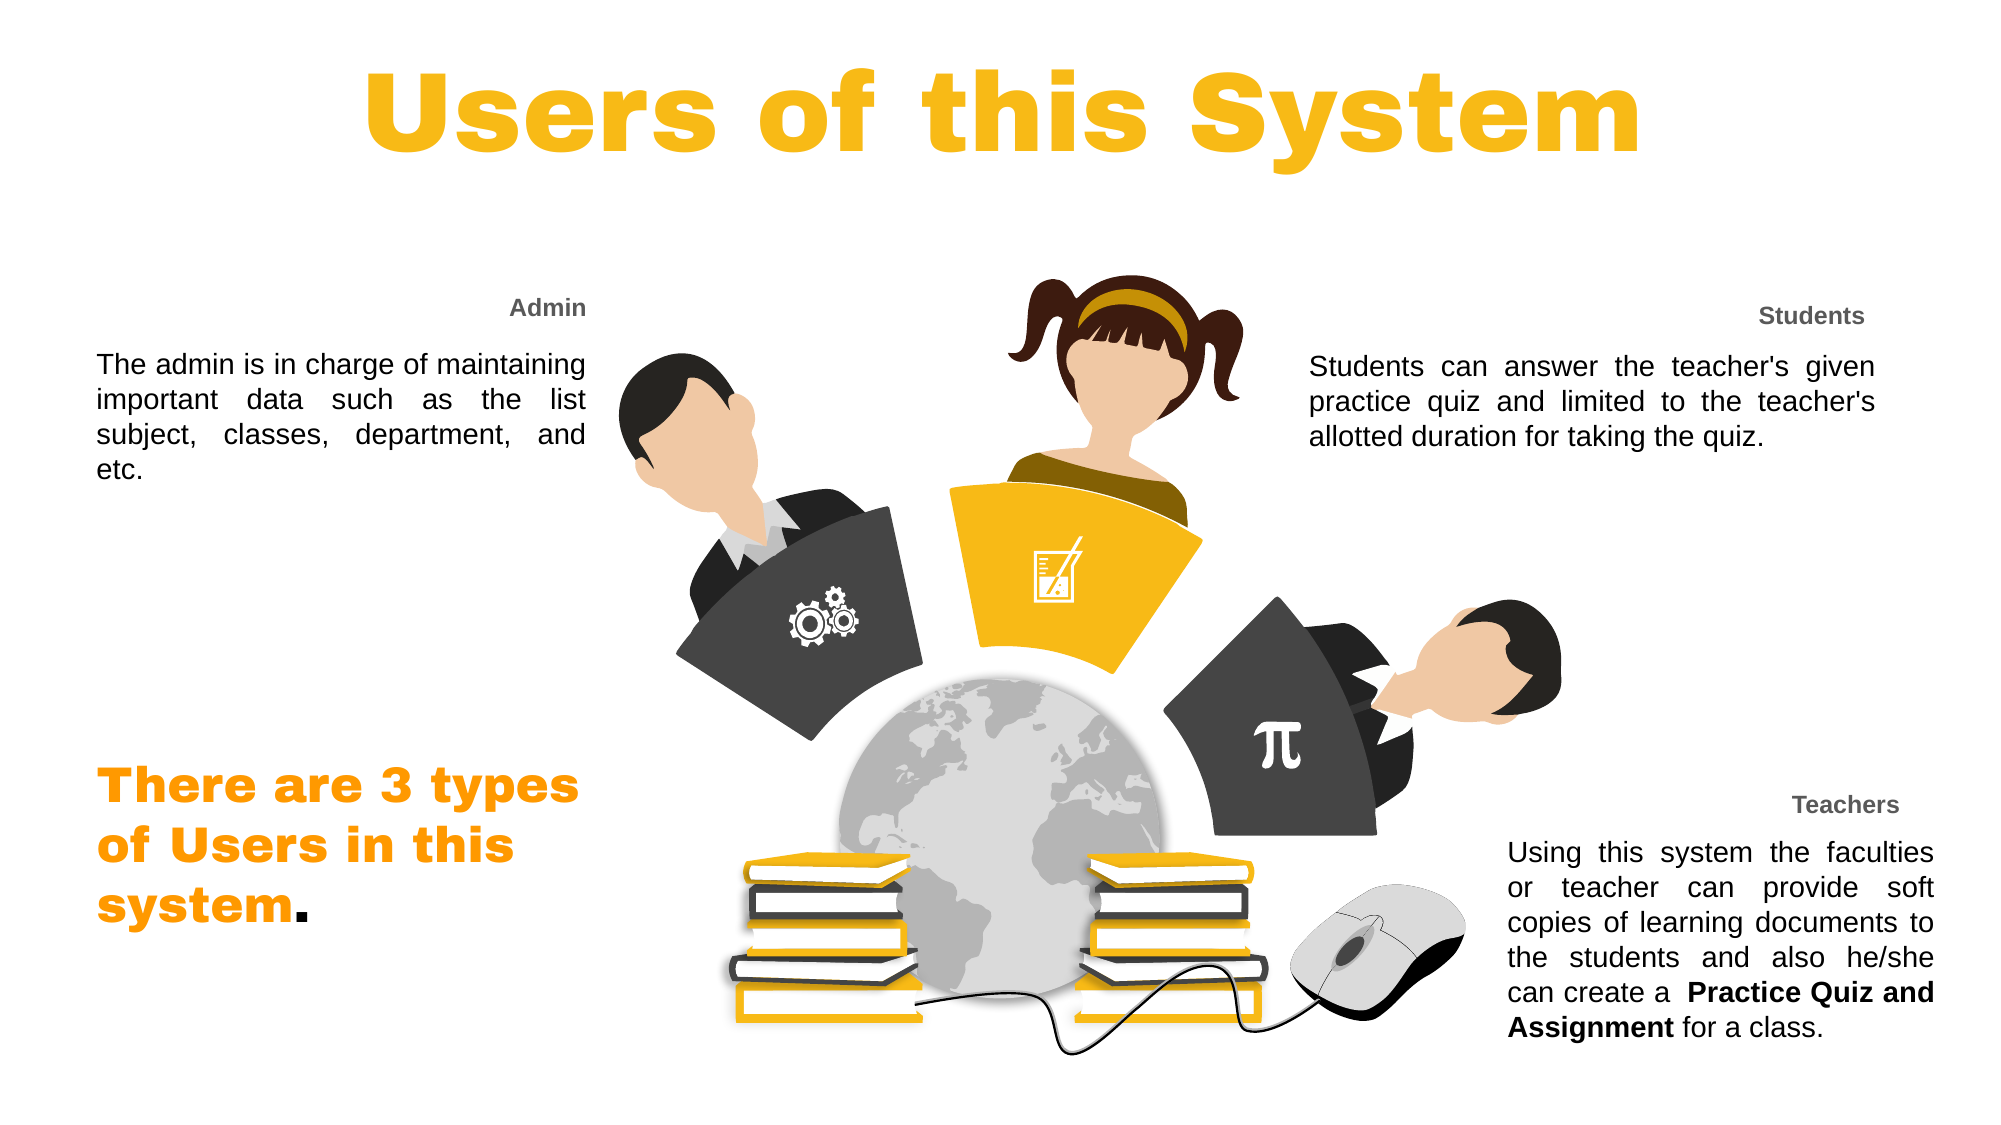

Users of this System

Admin
.
Students

The admin is in charge of maintaining important data such as the list subject, classes, department, and etc.
Students can answer the teacher's given practice quiz and limited to the teacher's allotted duration for taking the quiz.

There are 3 types of Users in this system.
Teachers

Using this system the faculties or teacher can provide soft copies of learning documents to the students and also he/she can create a  Practice Quiz and Assignment for a class.